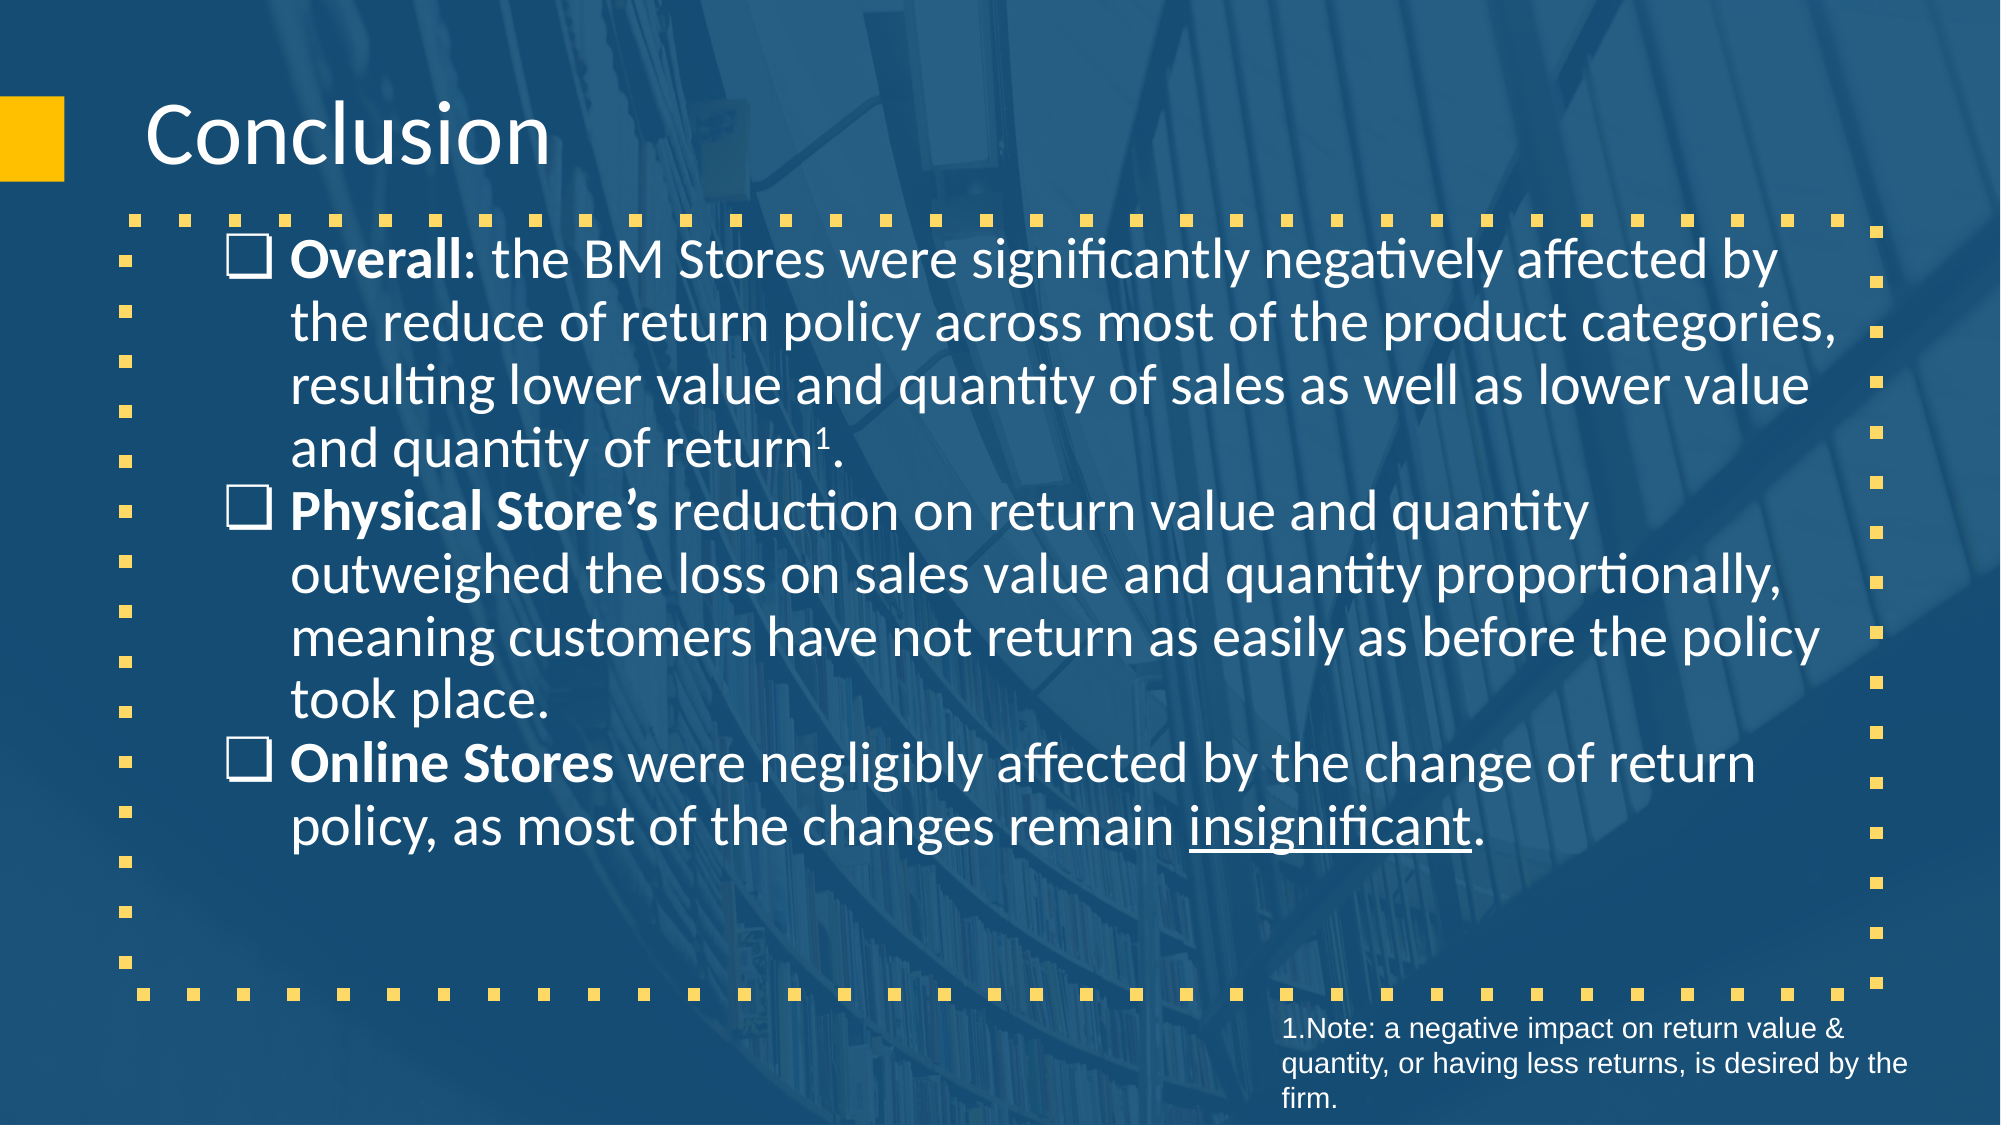

Conclusion

Overall: the BM Stores were significantly negatively affected by the reduce of return policy across most of the product categories, resulting lower value and quantity of sales as well as lower value and quantity of return1.
Physical Store’s reduction on return value and quantity outweighed the loss on sales value and quantity proportionally, meaning customers have not return as easily as before the policy took place.
Online Stores were negligibly affected by the change of return policy, as most of the changes remain insignificant.
1.Note: a negative impact on return value & quantity, or having less returns, is desired by the firm.